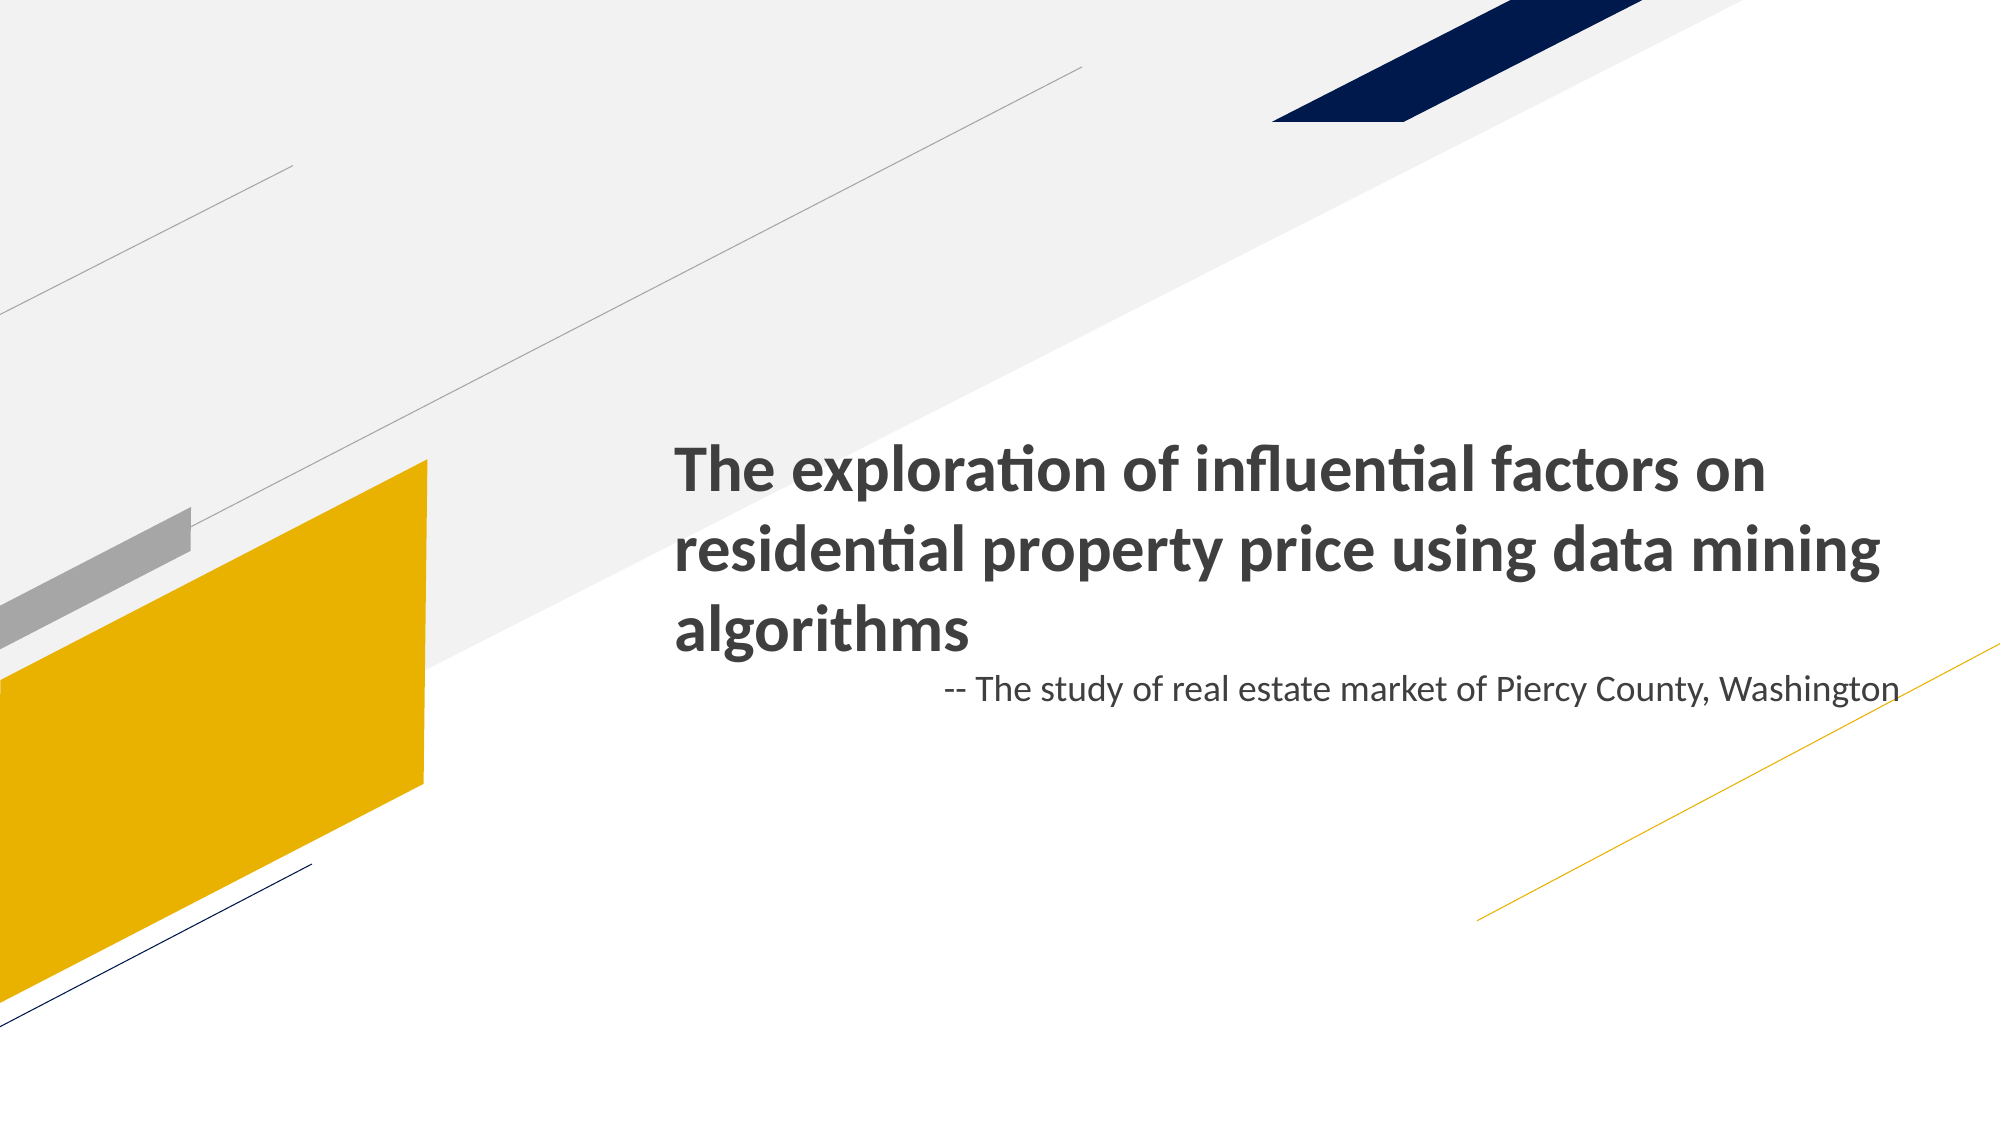

The exploration of influential factors on residential property price using data mining algorithms
-- The study of real estate market of Piercy County, Washington